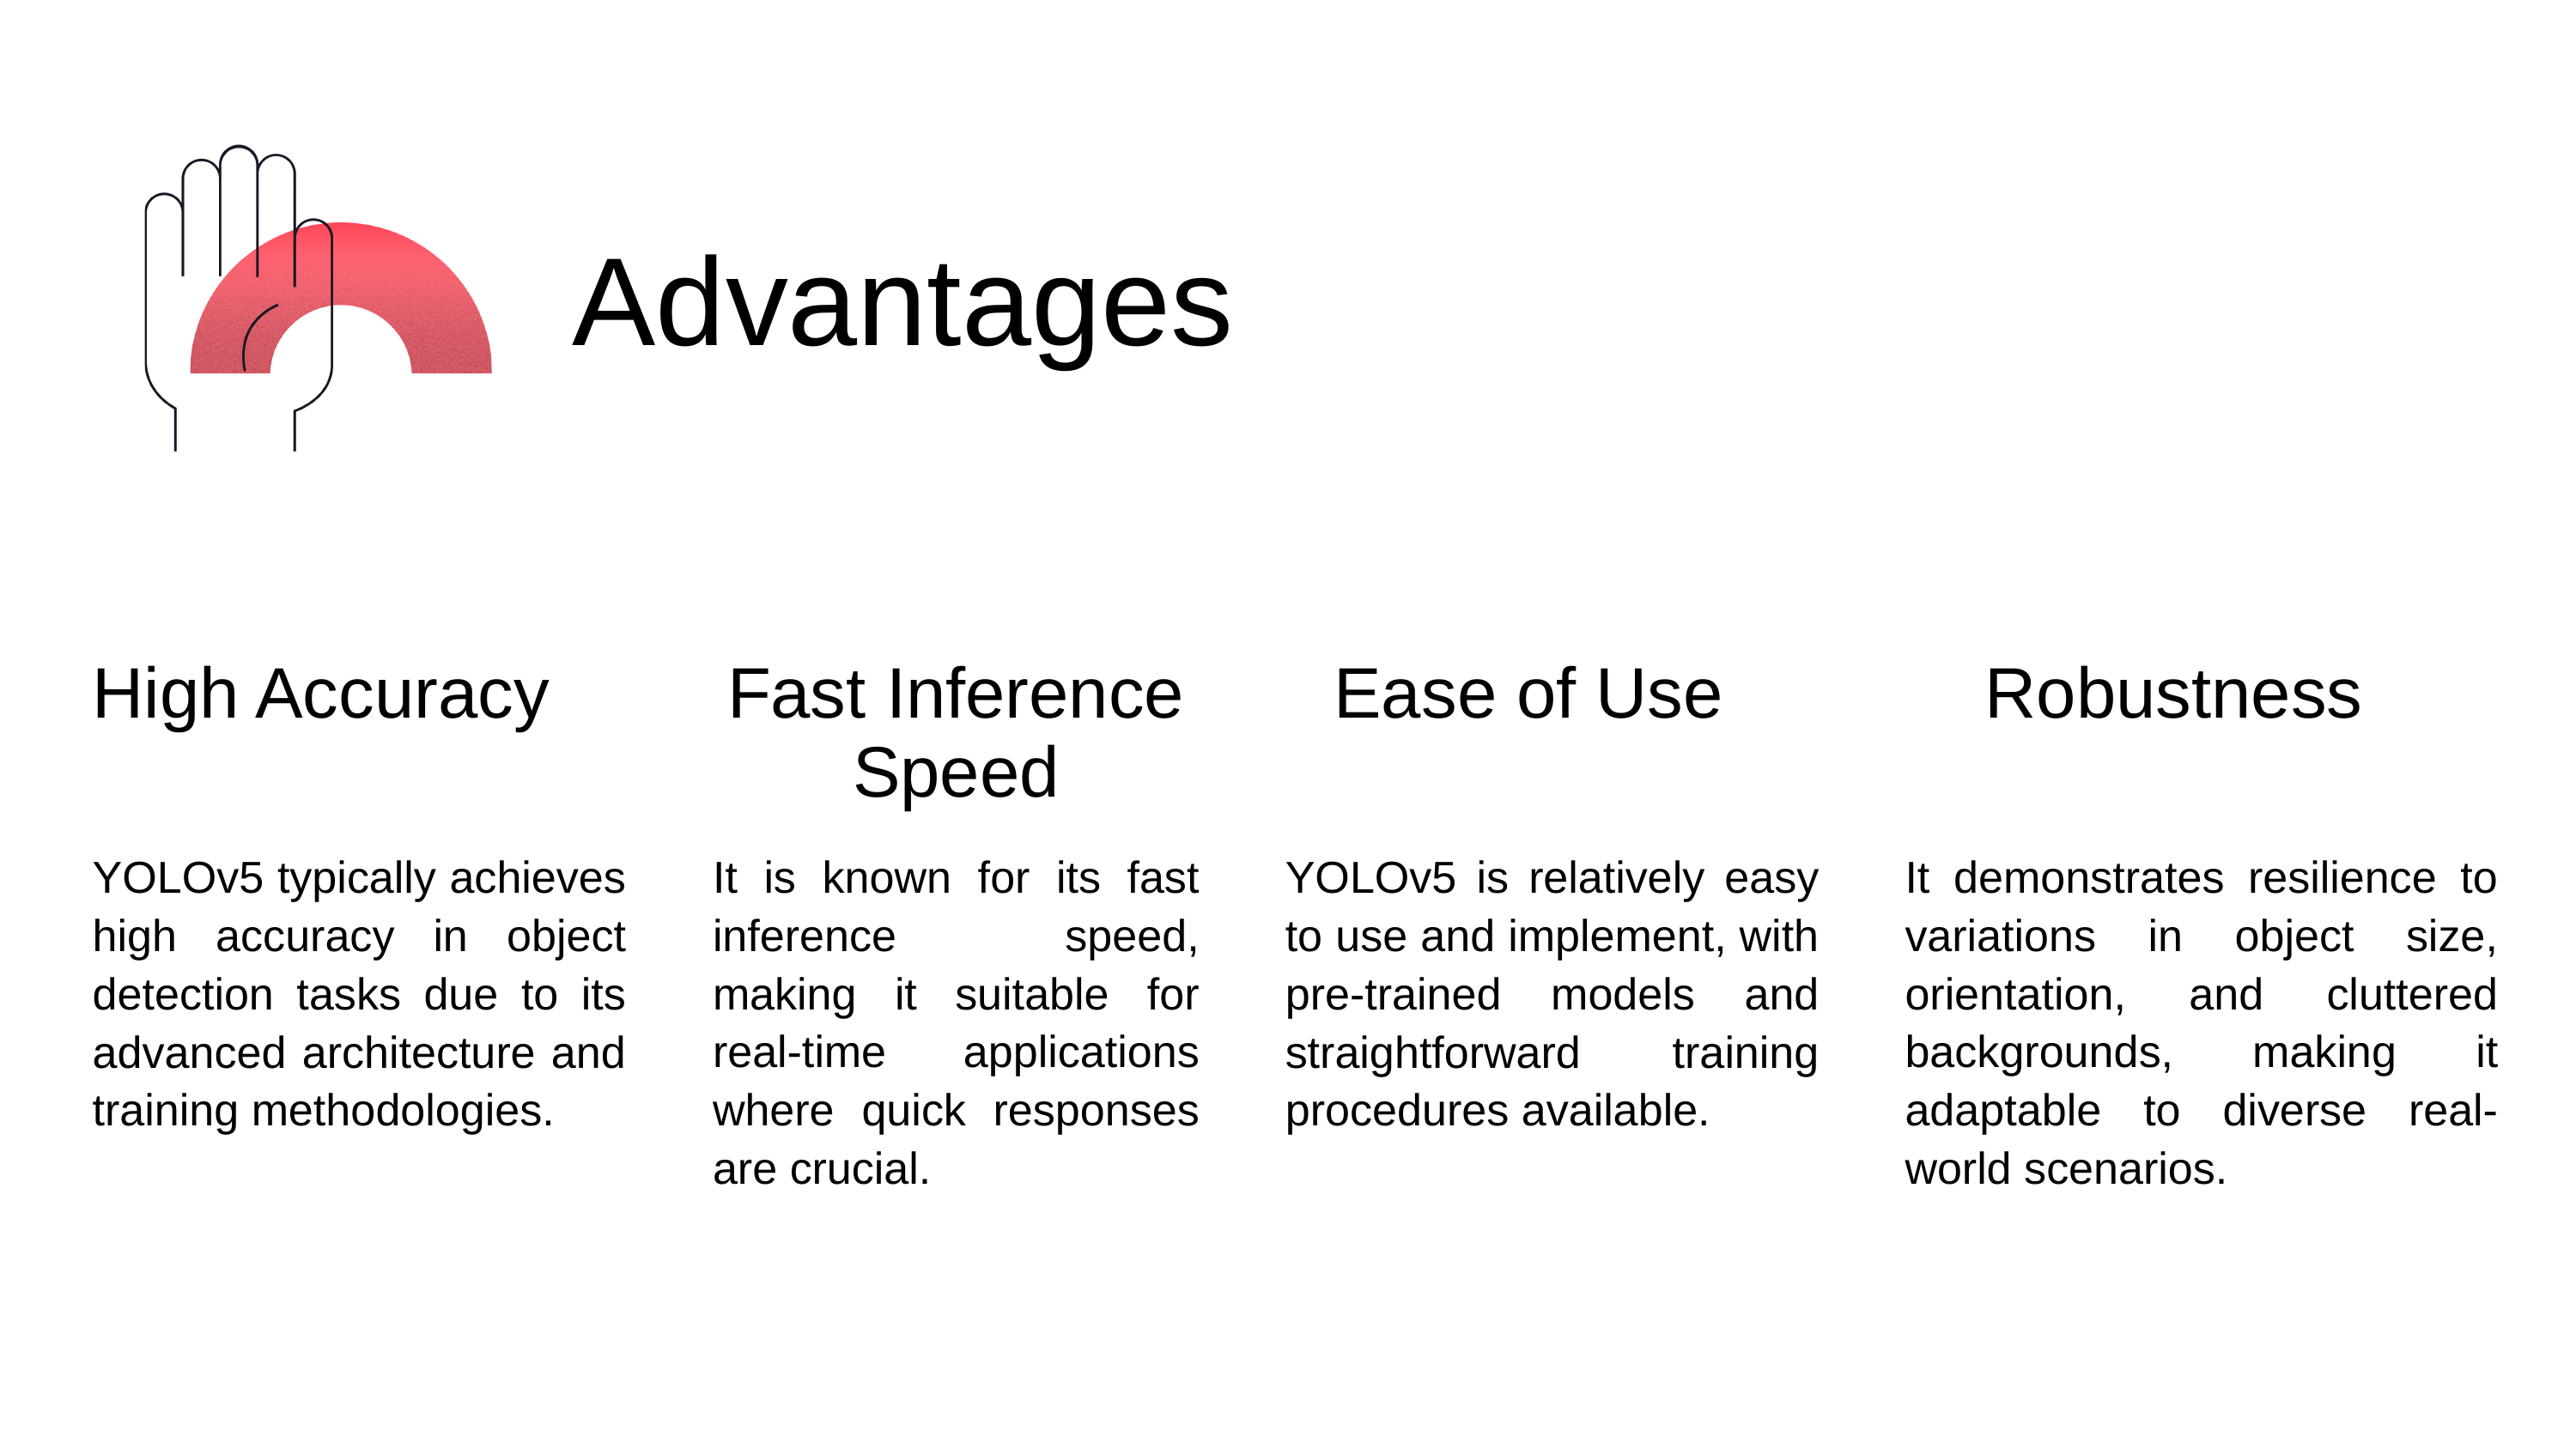

Advantages
High Accuracy
Fast Inference Speed
Ease of Use
Robustness
YOLOv5 typically achieves high accuracy in object detection tasks due to its advanced architecture and training methodologies.
It is known for its fast inference speed, making it suitable for real-time applications where quick responses are crucial.
YOLOv5 is relatively easy to use and implement, with pre-trained models and straightforward training procedures available.
It demonstrates resilience to variations in object size, orientation, and cluttered backgrounds, making it adaptable to diverse real-world scenarios.